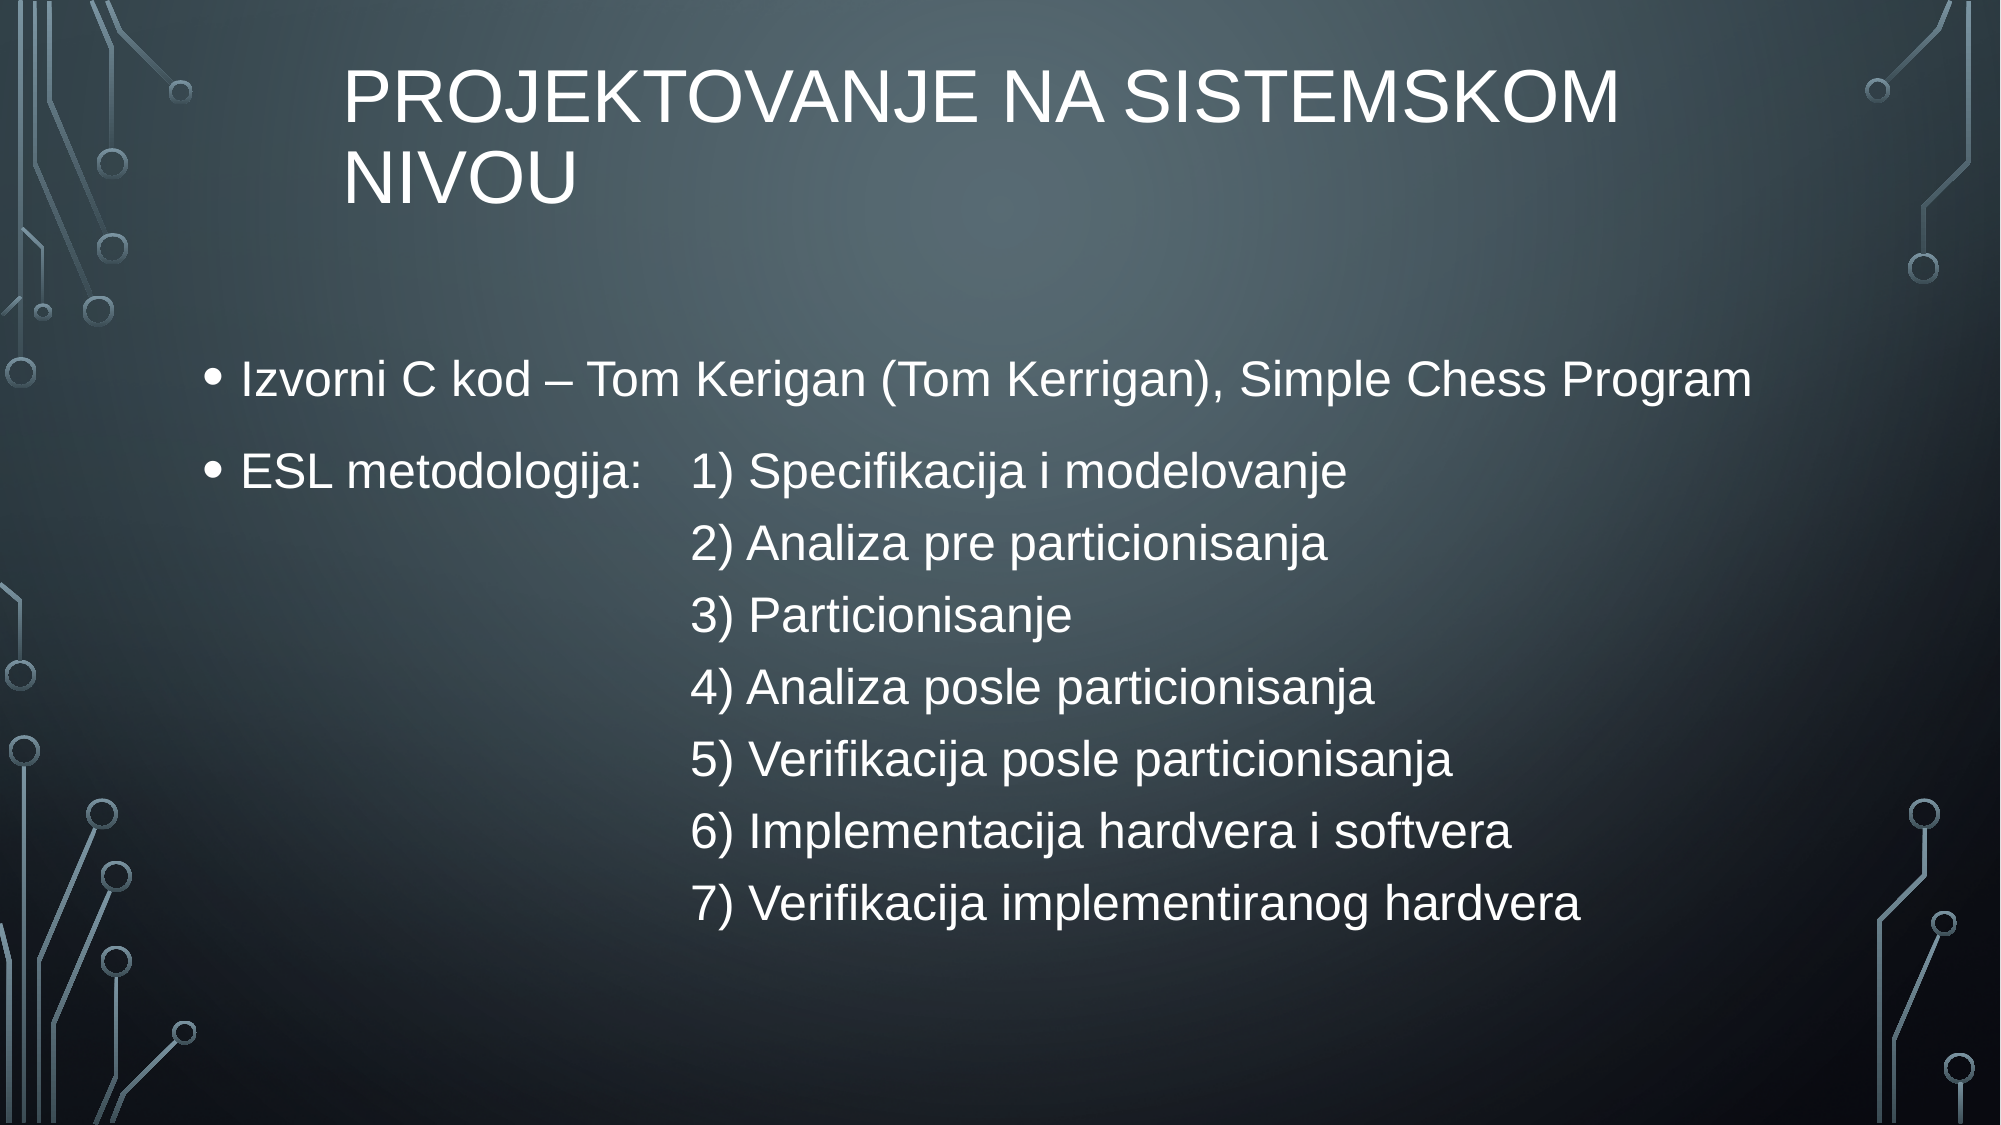

# Projektovanje na Sistemskom nivou
Izvorni C kod – Tom Kerigan (Tom Kerrigan), Simple Chess Program
ESL metodologija:	1) Specifikacija i modelovanje
			2) Analiza pre particionisanja
			3) Particionisanje
			4) Analiza posle particionisanja
			5) Verifikacija posle particionisanja
			6) Implementacija hardvera i softvera
			7) Verifikacija implementiranog hardvera